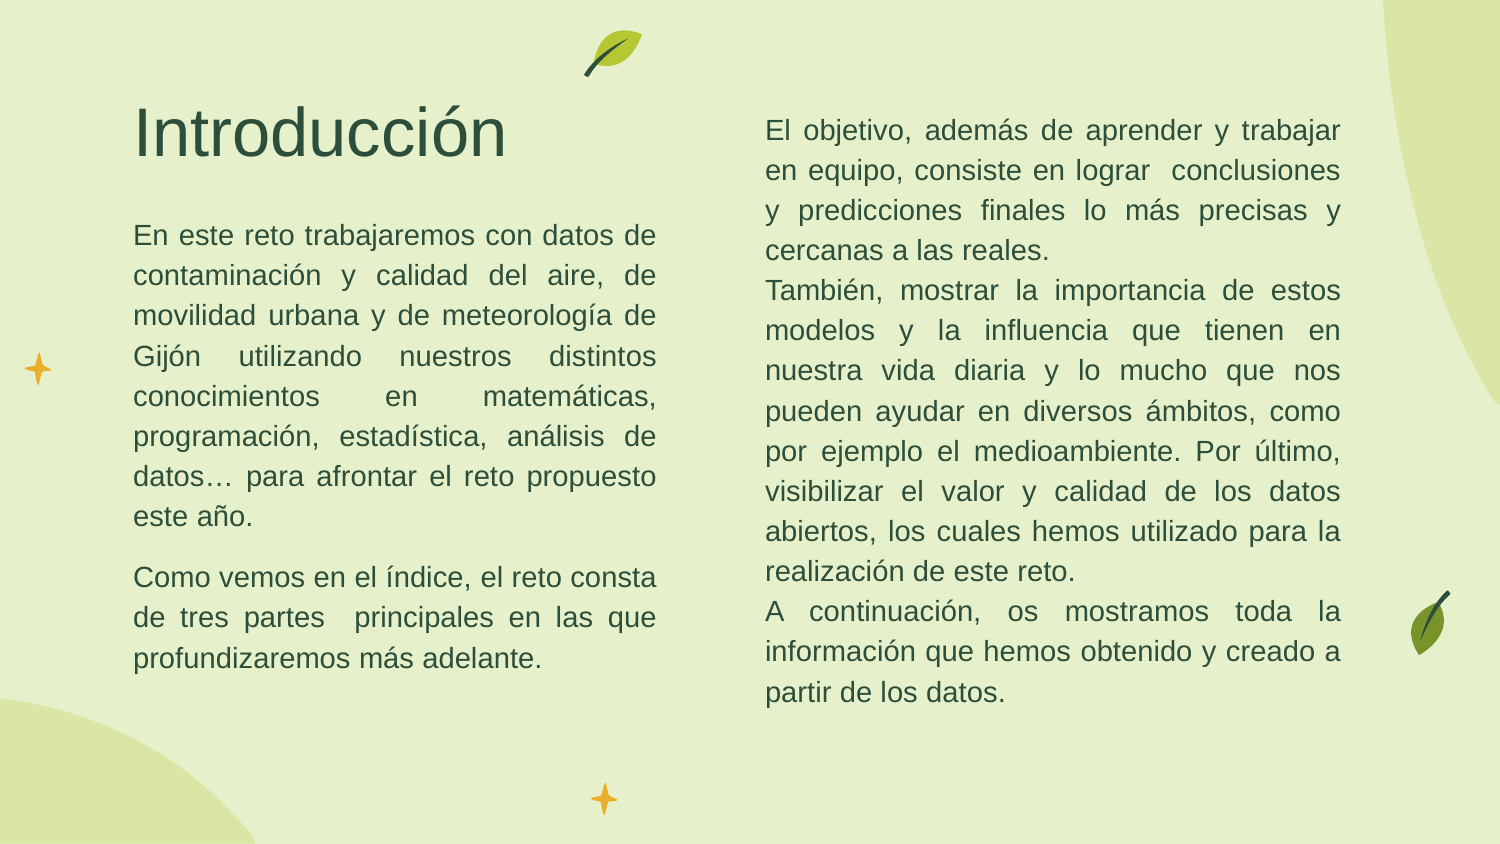

# Introducción
El objetivo, además de aprender y trabajar en equipo, consiste en lograr  conclusiones y predicciones finales lo más precisas y cercanas a las reales.
También, mostrar la importancia de estos modelos y la influencia que tienen en nuestra vida diaria y lo mucho que nos pueden ayudar en diversos ámbitos, como por ejemplo el medioambiente. Por último, visibilizar el valor y calidad de los datos abiertos, los cuales hemos utilizado para la realización de este reto.
A continuación, os mostramos toda la información que hemos obtenido y creado a partir de los datos.
En este reto trabajaremos con datos de contaminación y calidad del aire, de movilidad urbana y de meteorología de Gijón utilizando nuestros distintos conocimientos en matemáticas, programación, estadística, análisis de datos… para afrontar el reto propuesto este año.
Como vemos en el índice, el reto consta de tres partes  principales en las que profundizaremos más adelante.